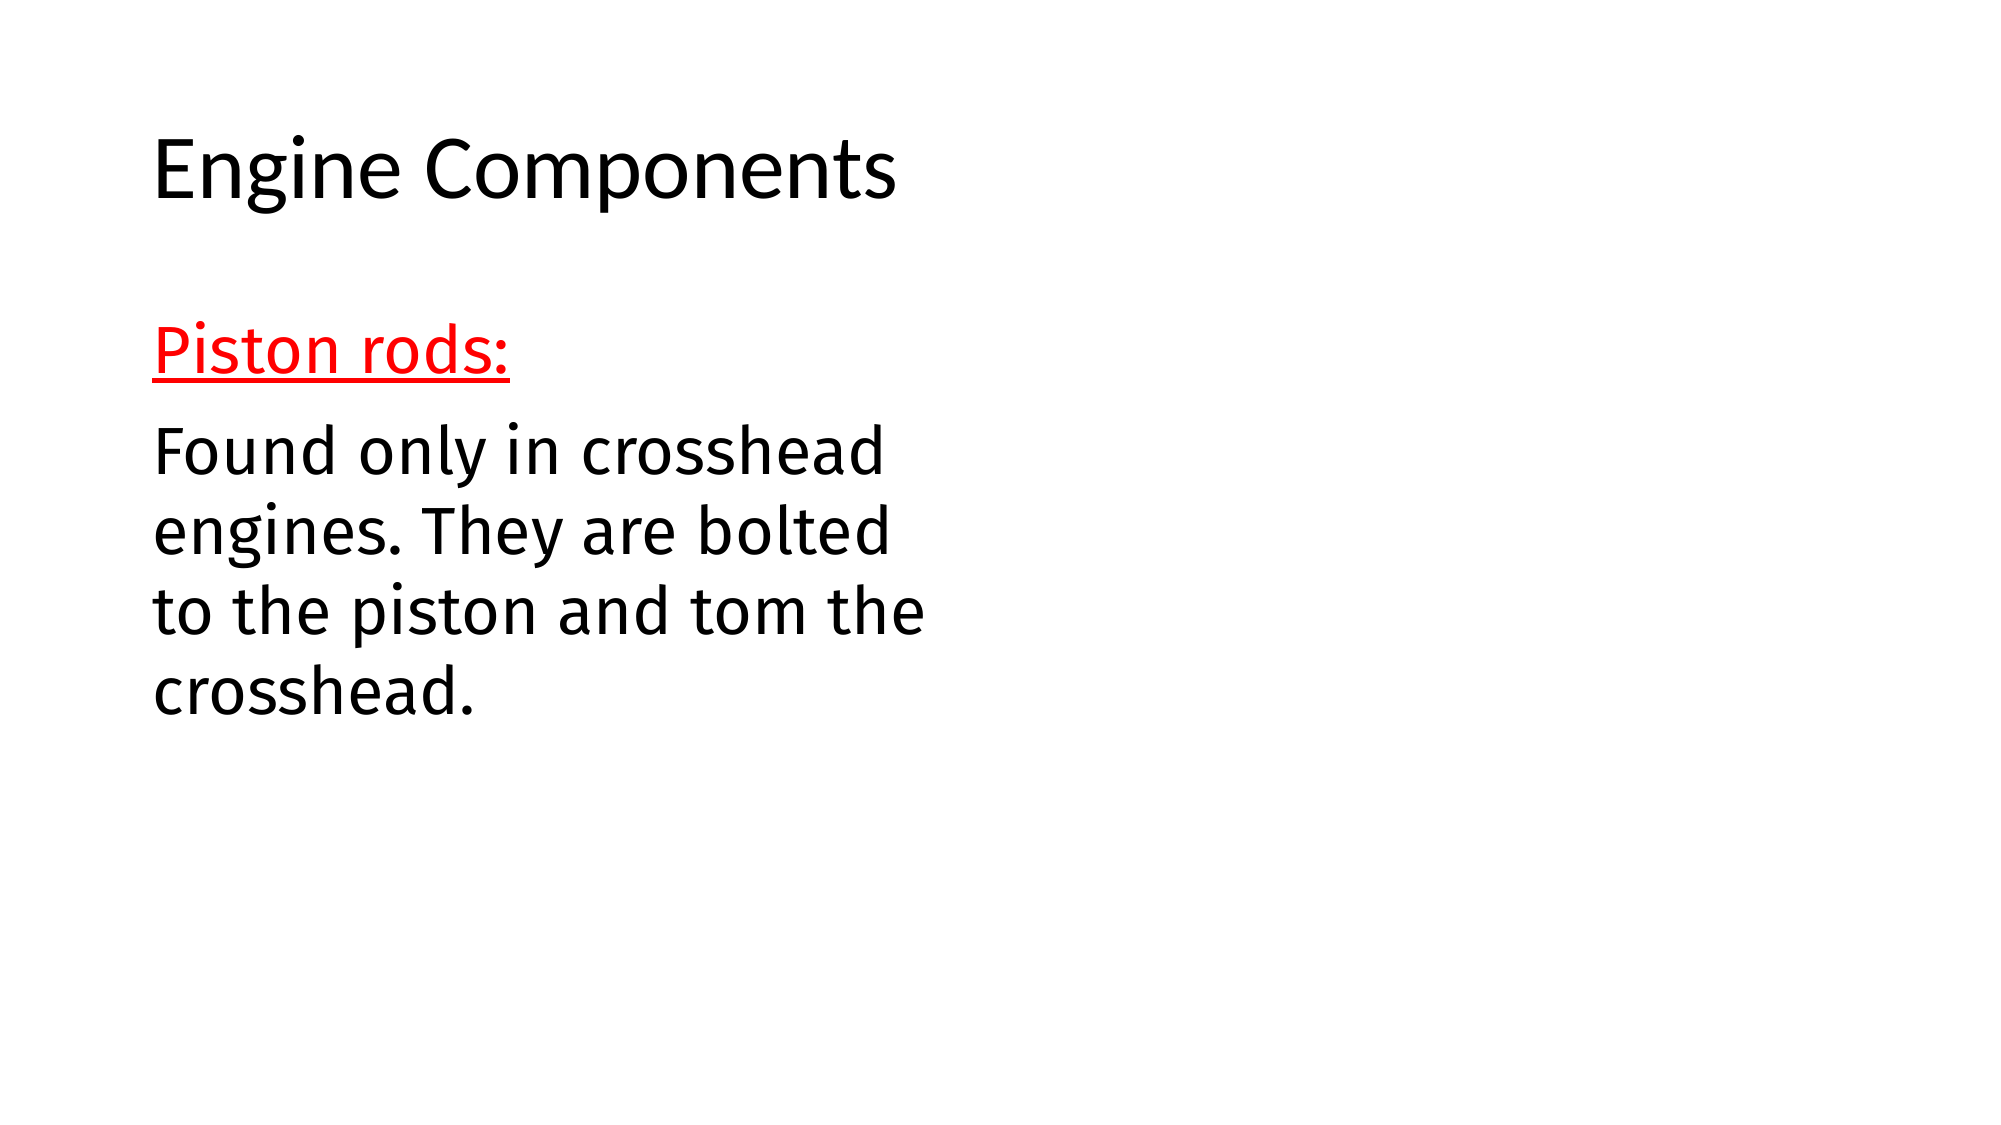

# Engine Components
Piston rods:
Found only in crosshead engines. They are bolted to the piston and tom the crosshead.